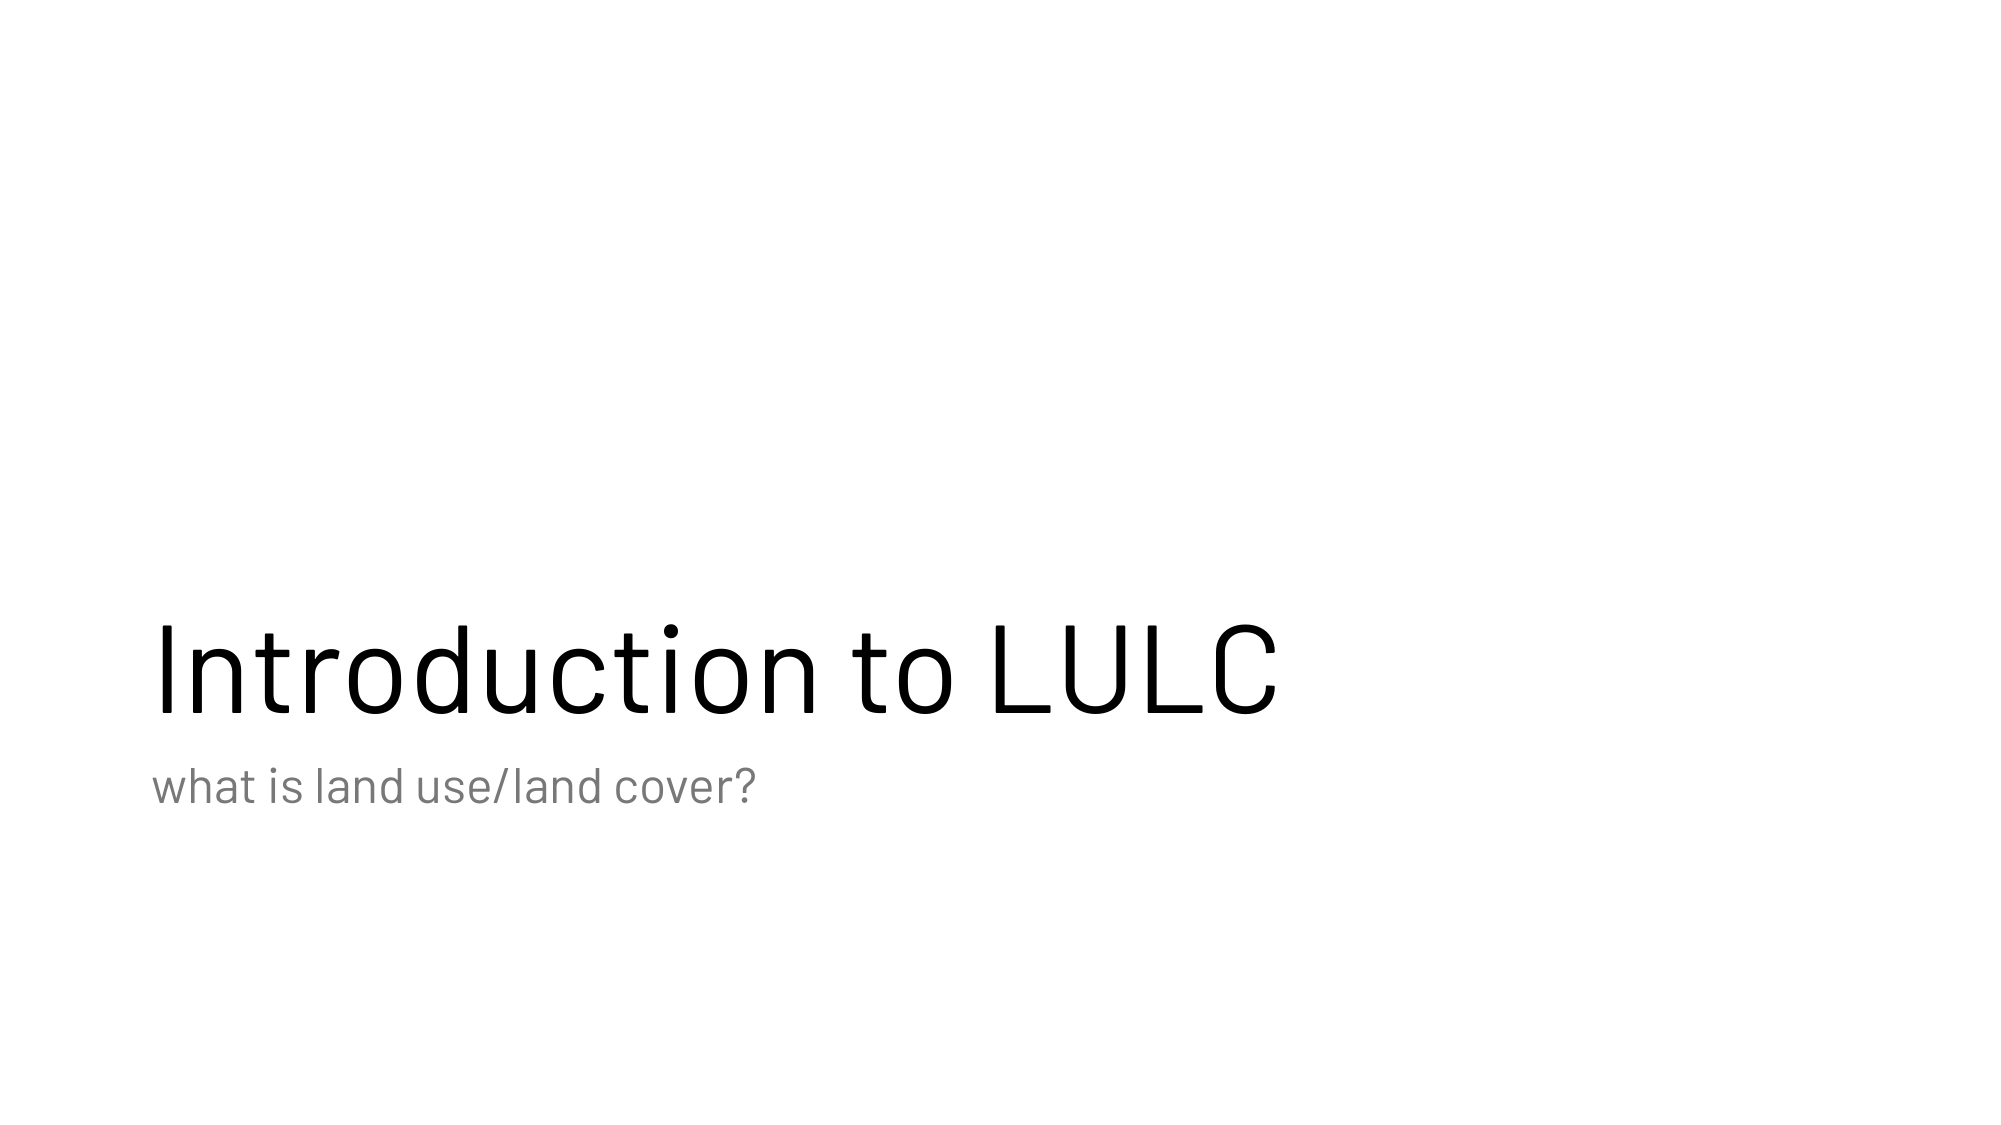

# Introduction to LULC
what is land use/land cover?